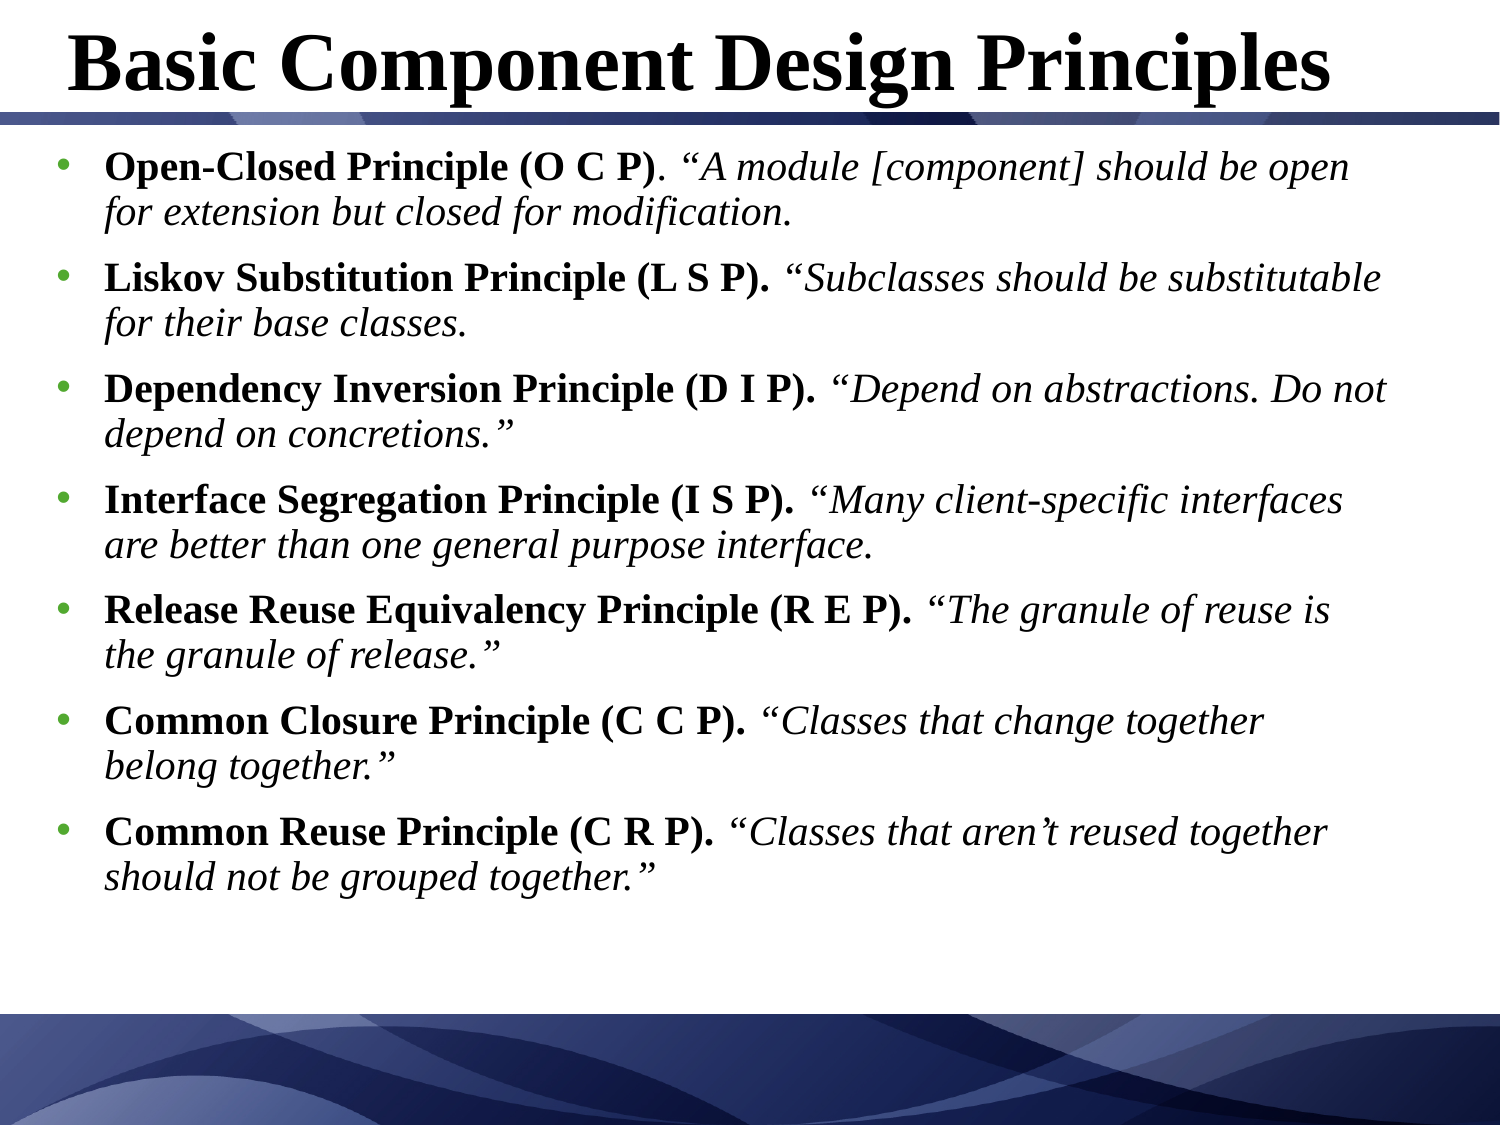

# Basic Component Design Principles
Open-Closed Principle (O C P). “A module [component] should be open for extension but closed for modification.
Liskov Substitution Principle (L S P). “Subclasses should be substitutable for their base classes.
Dependency Inversion Principle (D I P). “Depend on abstractions. Do not depend on concretions.”
Interface Segregation Principle (I S P). “Many client-specific interfaces are better than one general purpose interface.
Release Reuse Equivalency Principle (R E P). “The granule of reuse is the granule of release.”
Common Closure Principle (C C P). “Classes that change together belong together.”
Common Reuse Principle (C R P). “Classes that aren’t reused together should not be grouped together.”
175